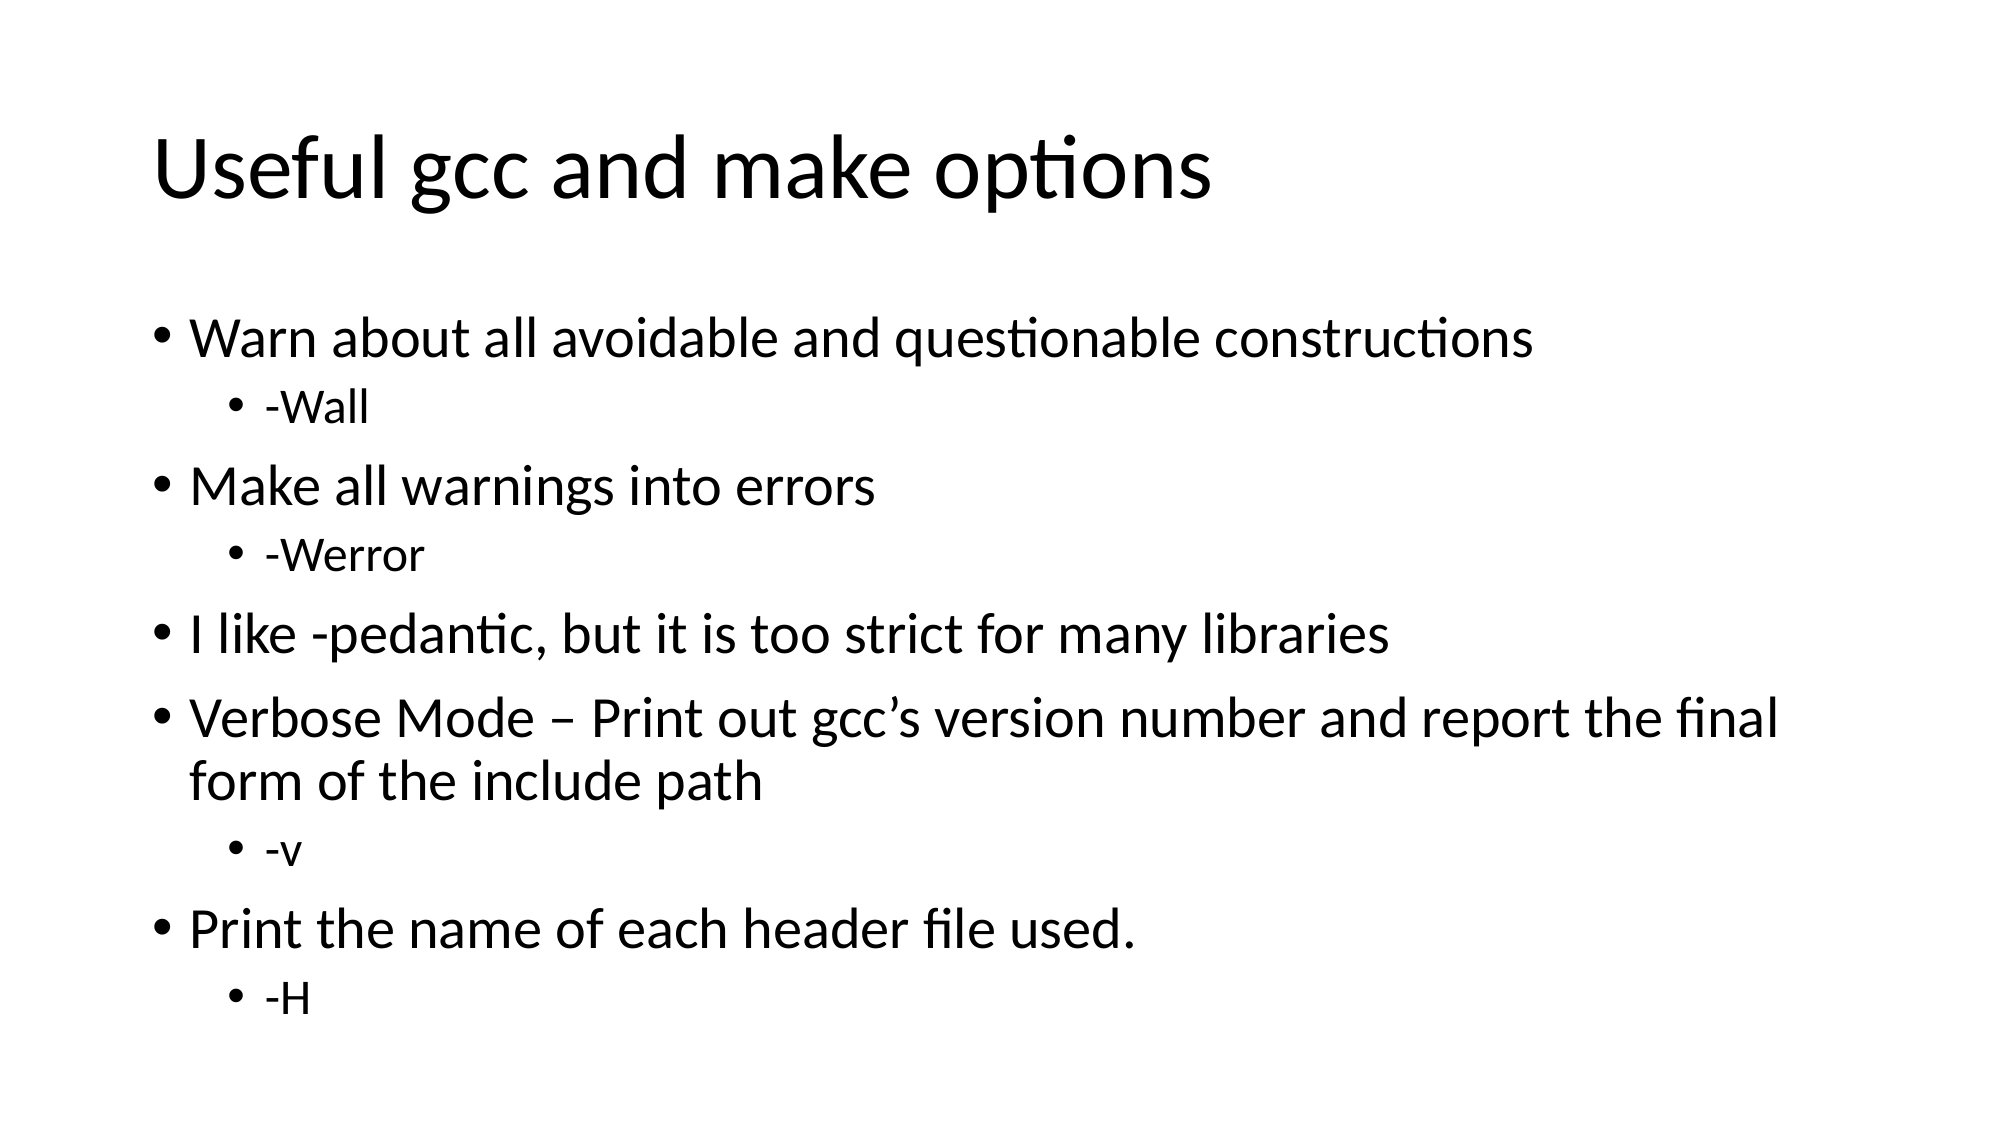

# Useful gcc and make options
Warn about all avoidable and questionable constructions
-Wall
Make all warnings into errors
-Werror
I like -pedantic, but it is too strict for many libraries
Verbose Mode – Print out gcc’s version number and report the final form of the include path
-v
Print the name of each header file used.
-H